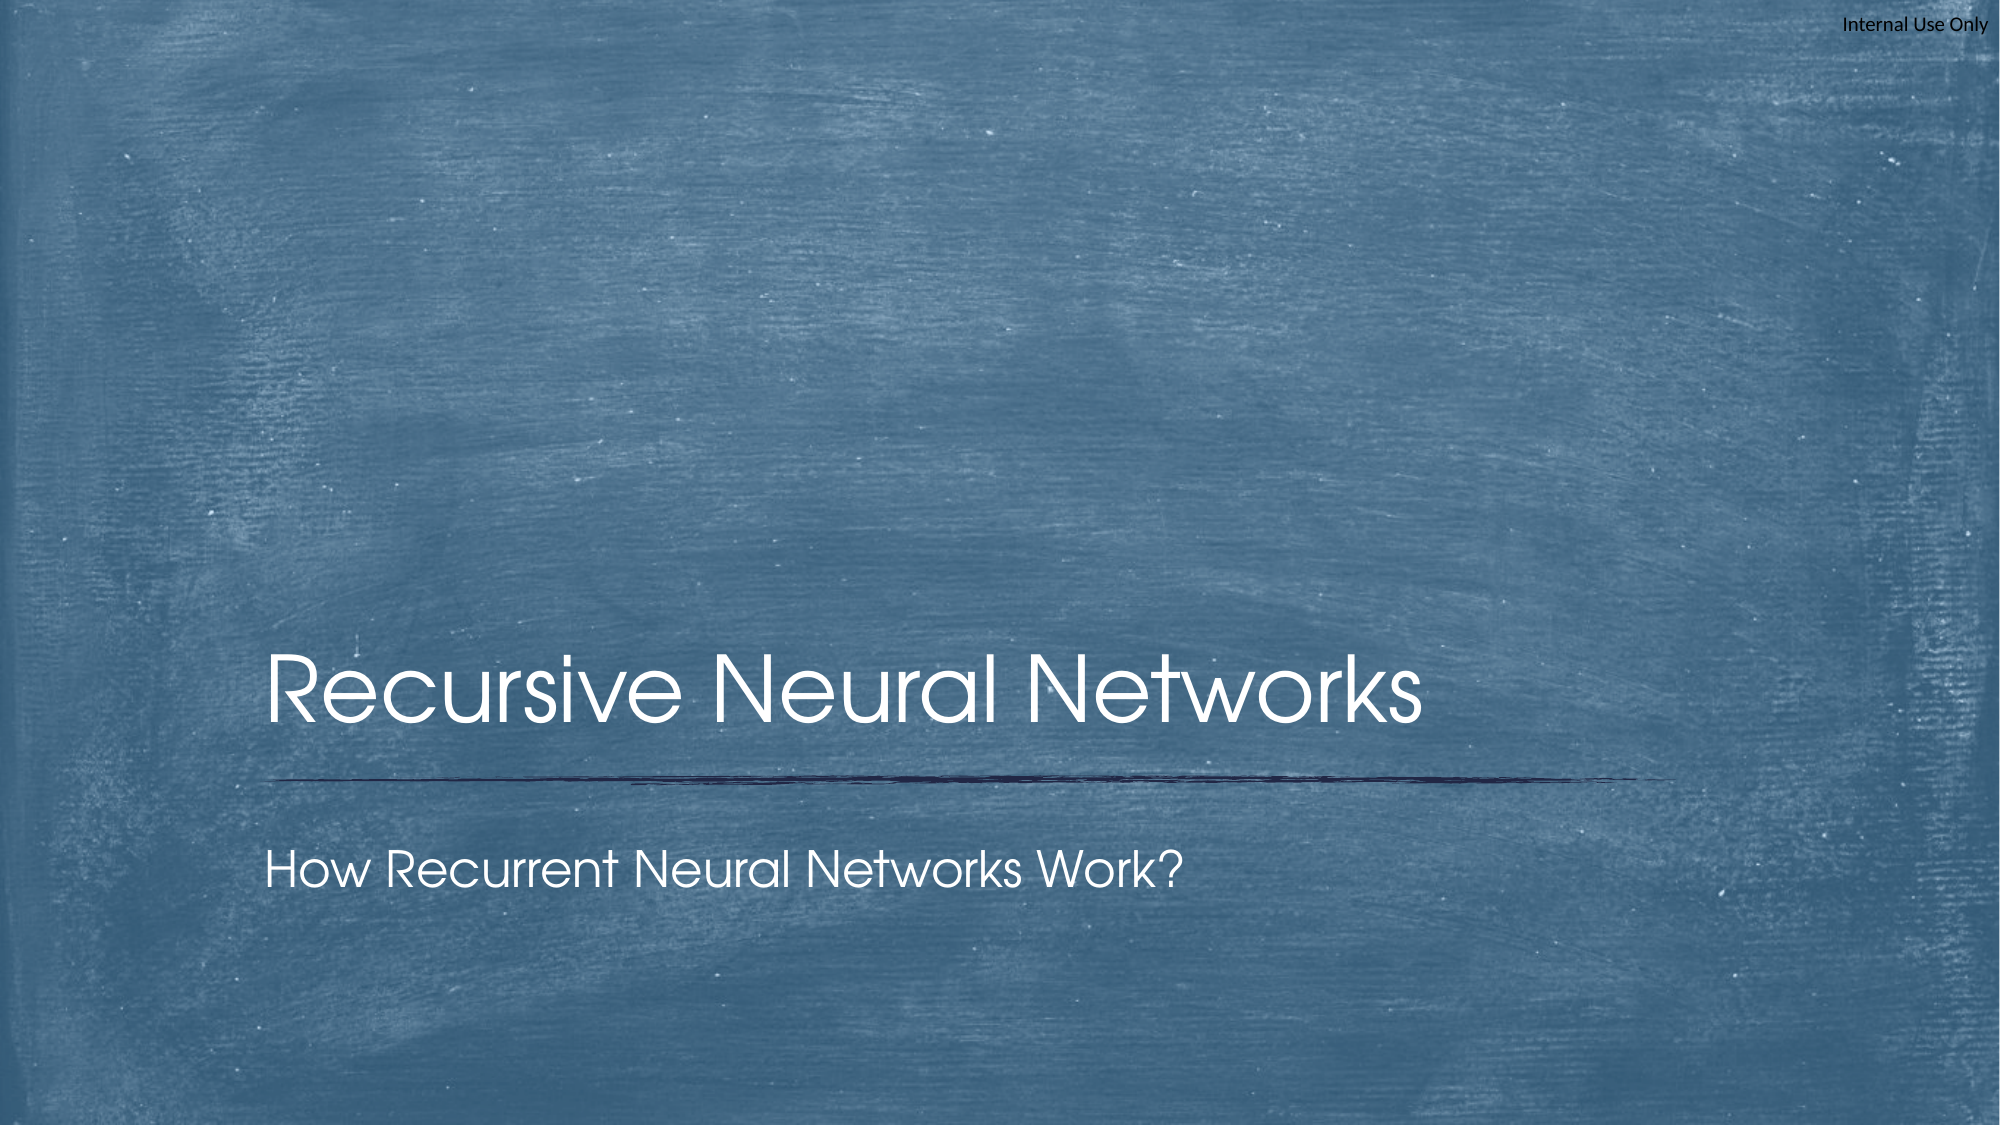

# Recursive Neural Networks
How Recurrent Neural Networks Work?